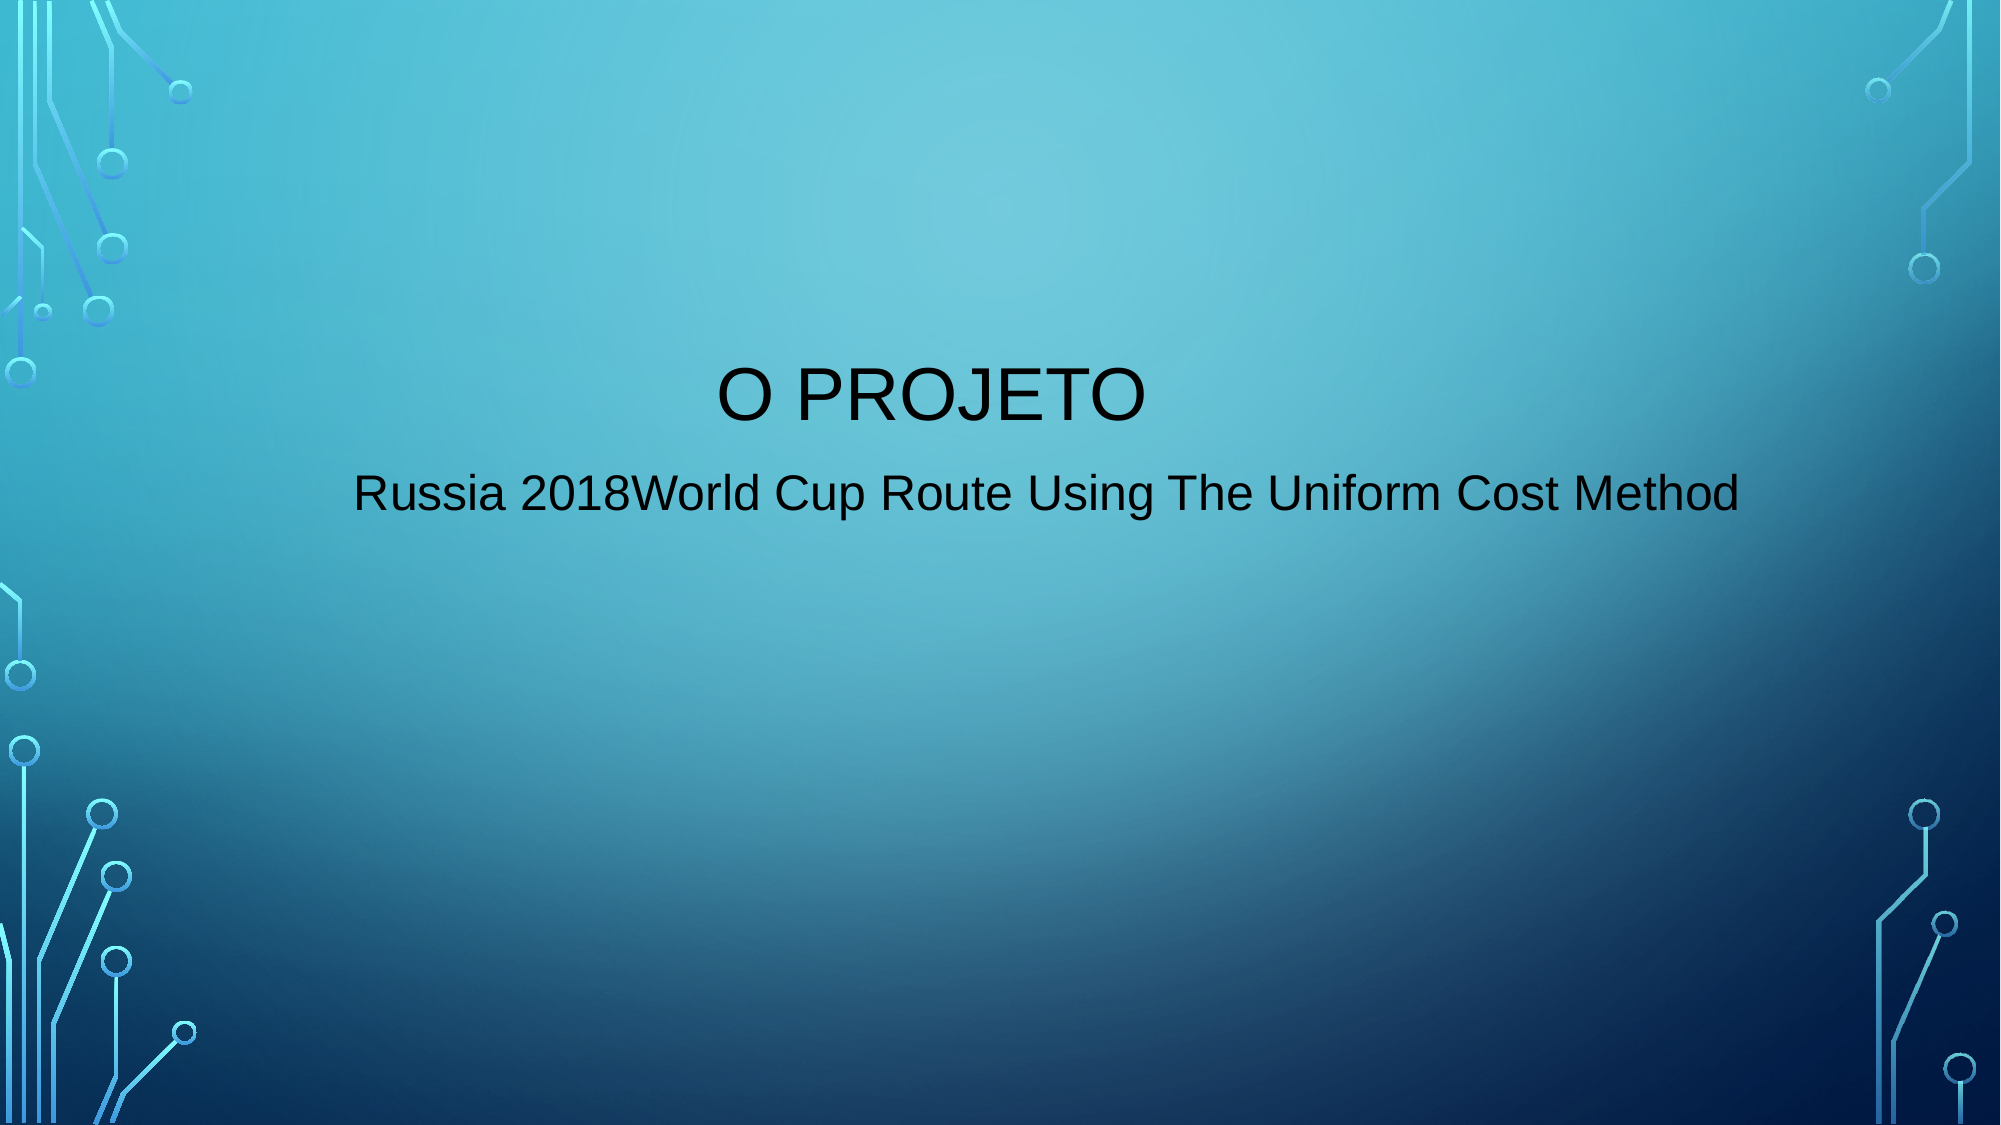

# O projeto
      Russia 2018World Cup Route Using The Uniform Cost Method